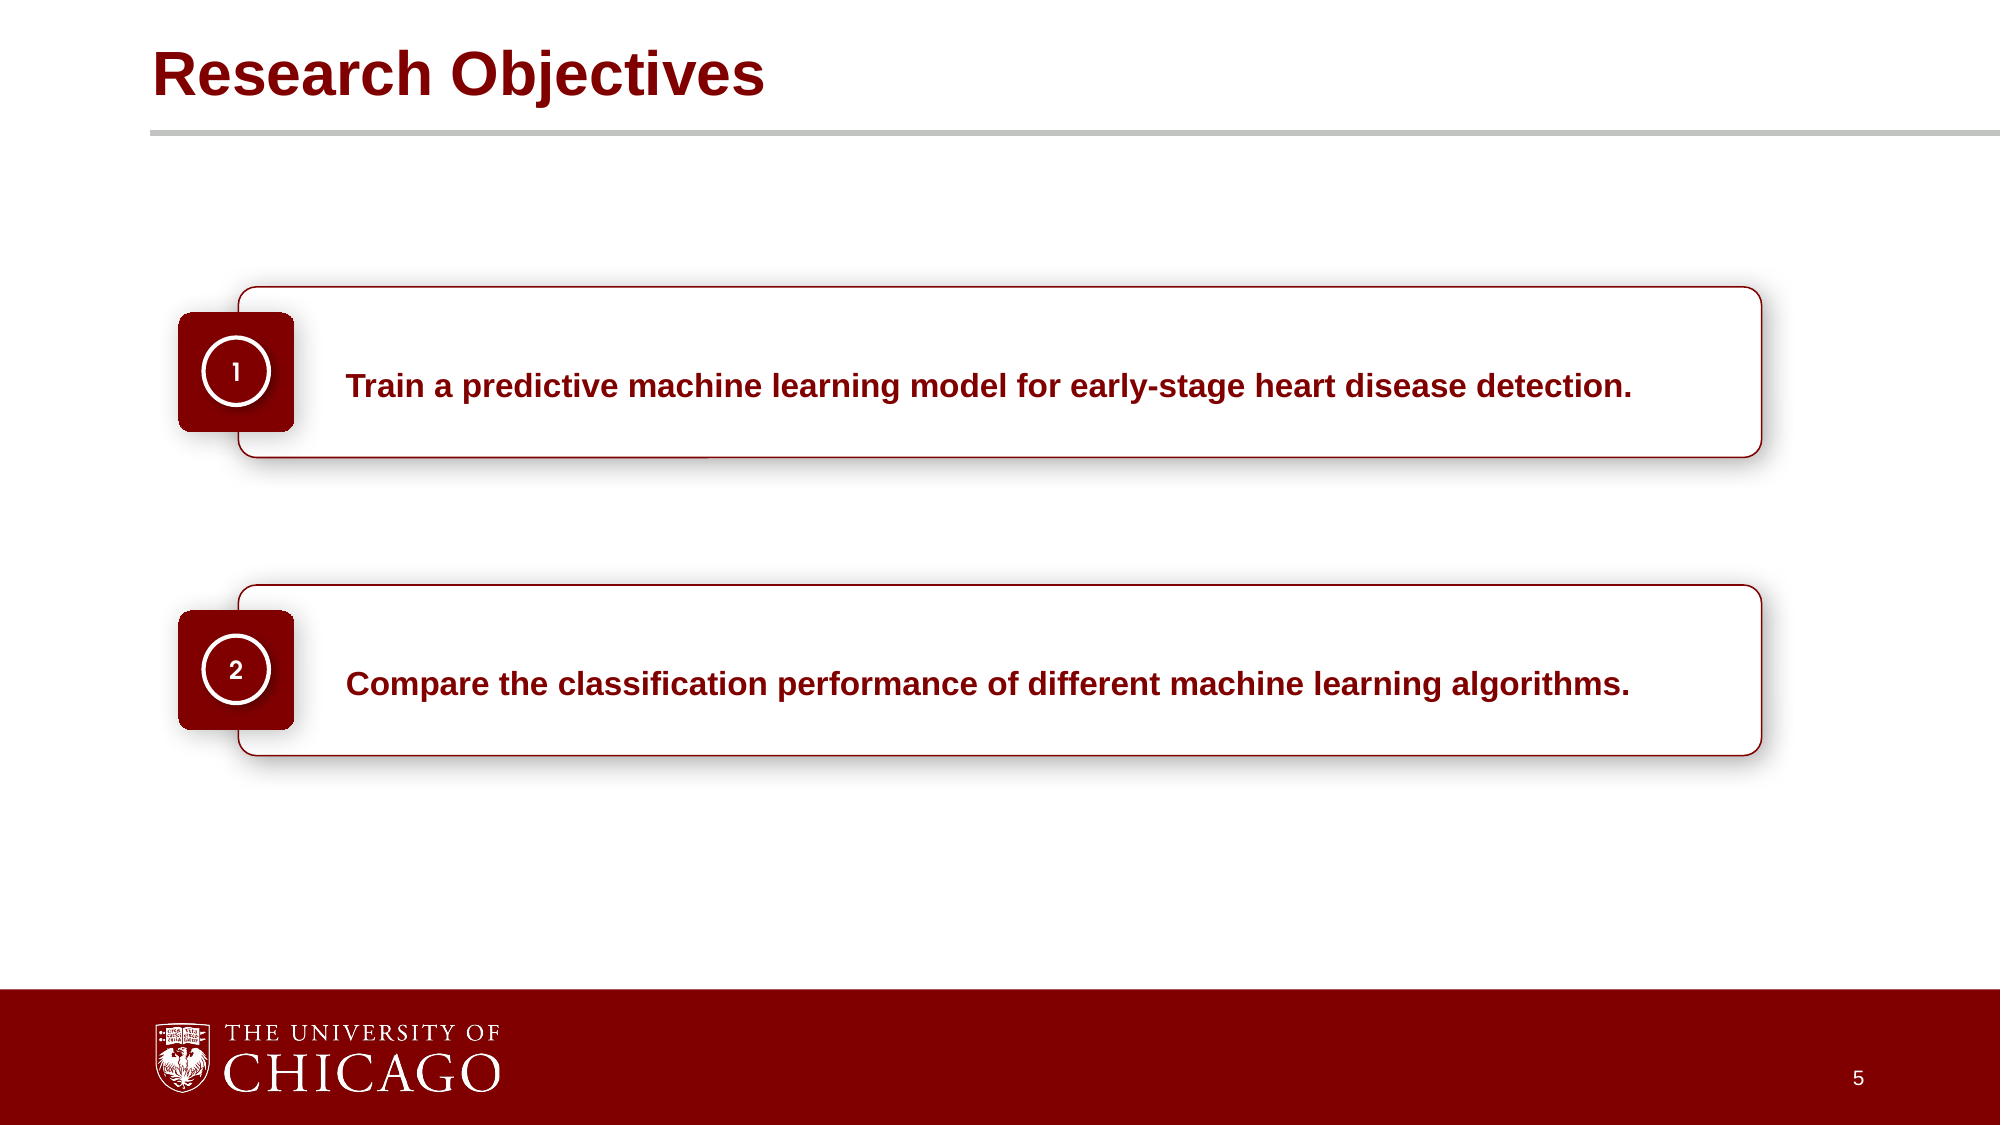

# Research Objectives

1
Train a predictive machine learning model for early-stage heart disease detection.

2
Compare the classification performance of different machine learning algorithms.
5